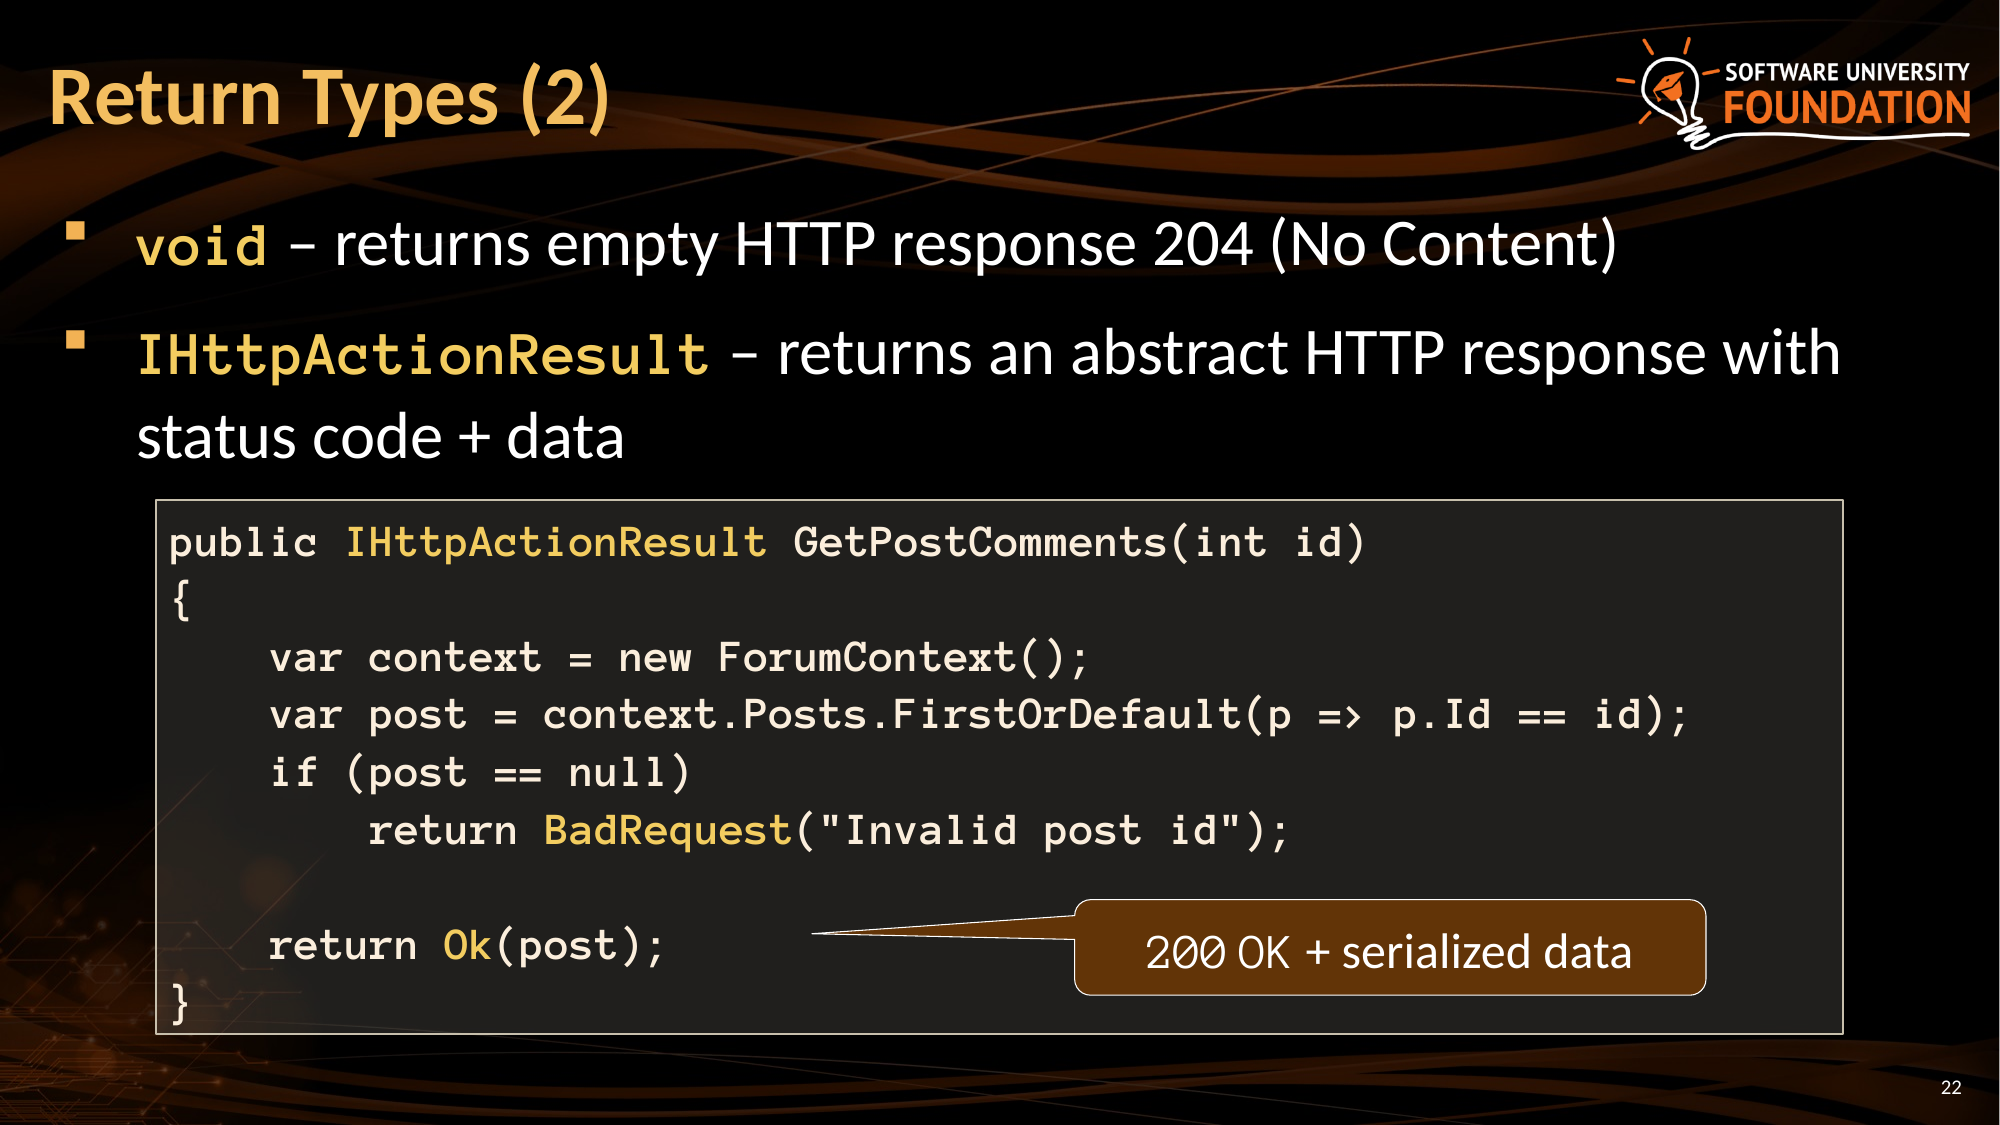

# Return Types (2)
void – returns empty HTTP response 204 (No Content)
IHttpActionResult – returns an abstract HTTP response with status code + data
public IHttpActionResult GetPostComments(int id)
{
    var context = new ForumContext();
    var post = context.Posts.FirstOrDefault(p => p.Id == id);
    if (post == null)
        return BadRequest("Invalid post id");

    return Ok(post);
}
200 OK + serialized data
22